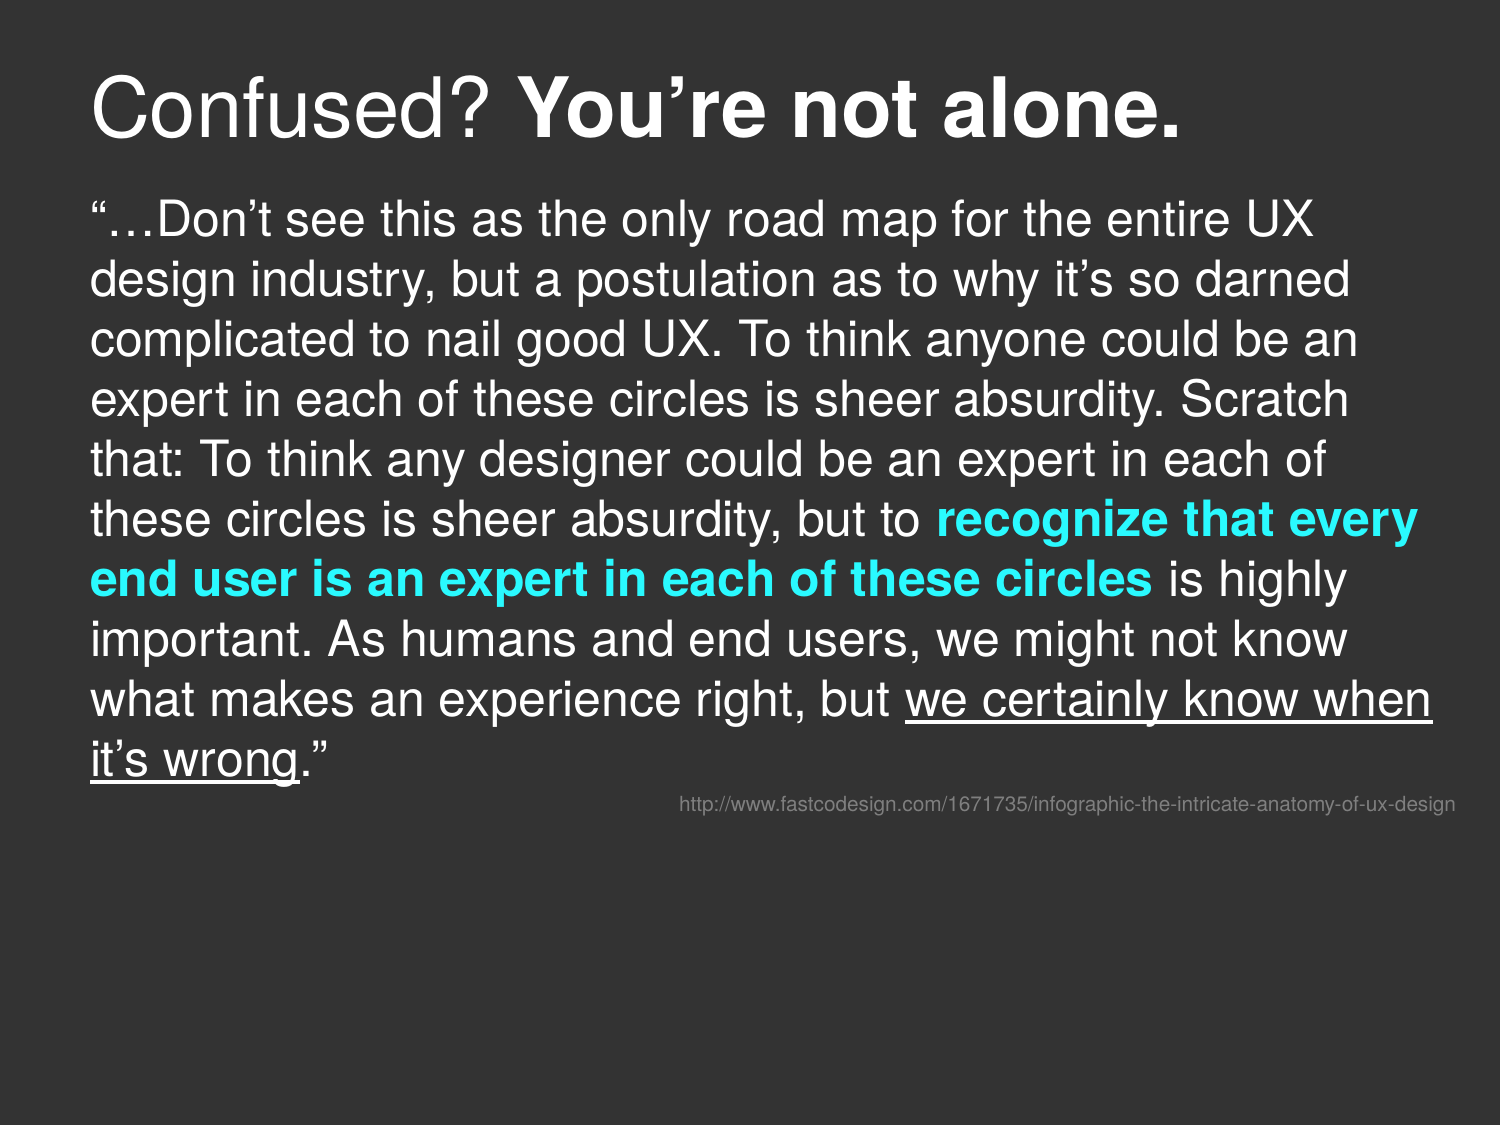

# Confused? You’re not alone.
“…Don’t see this as the only road map for the entire UX design industry, but a postulation as to why it’s so darned complicated to nail good UX. To think anyone could be an expert in each of these circles is sheer absurdity. Scratch that: To think any designer could be an expert in each of these circles is sheer absurdity, but to recognize that every end user is an expert in each of these circles is highly important. As humans and end users, we might not know what makes an experience right, but we certainly know when it’s wrong.”
http://www.fastcodesign.com/1671735/infographic-the-intricate-anatomy-of-ux-design